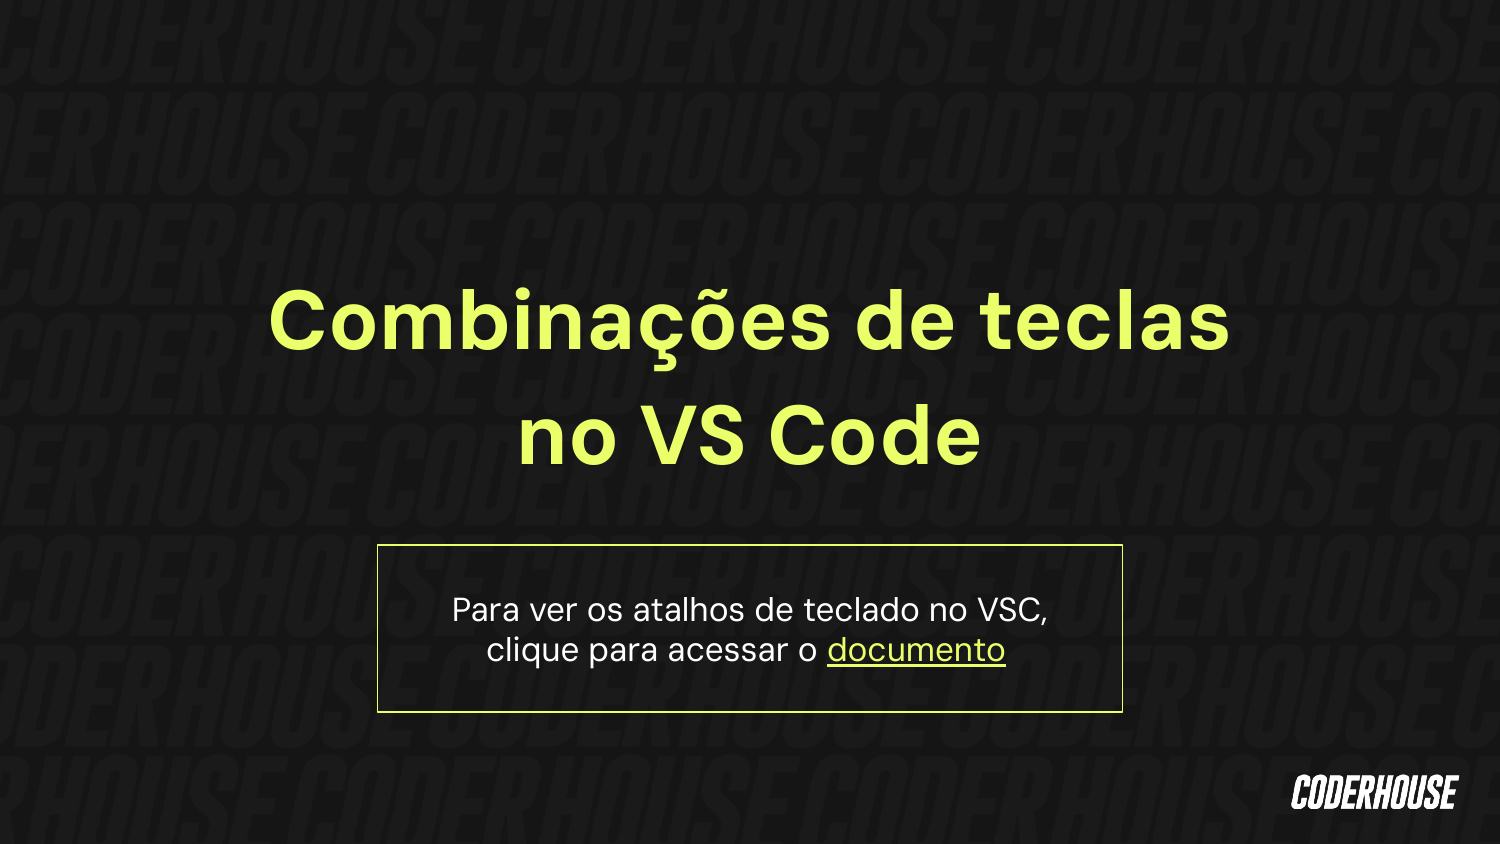

Combinações de teclas
no VS Code

Para ver os atalhos de teclado no VSC,
clique para acessar o documento